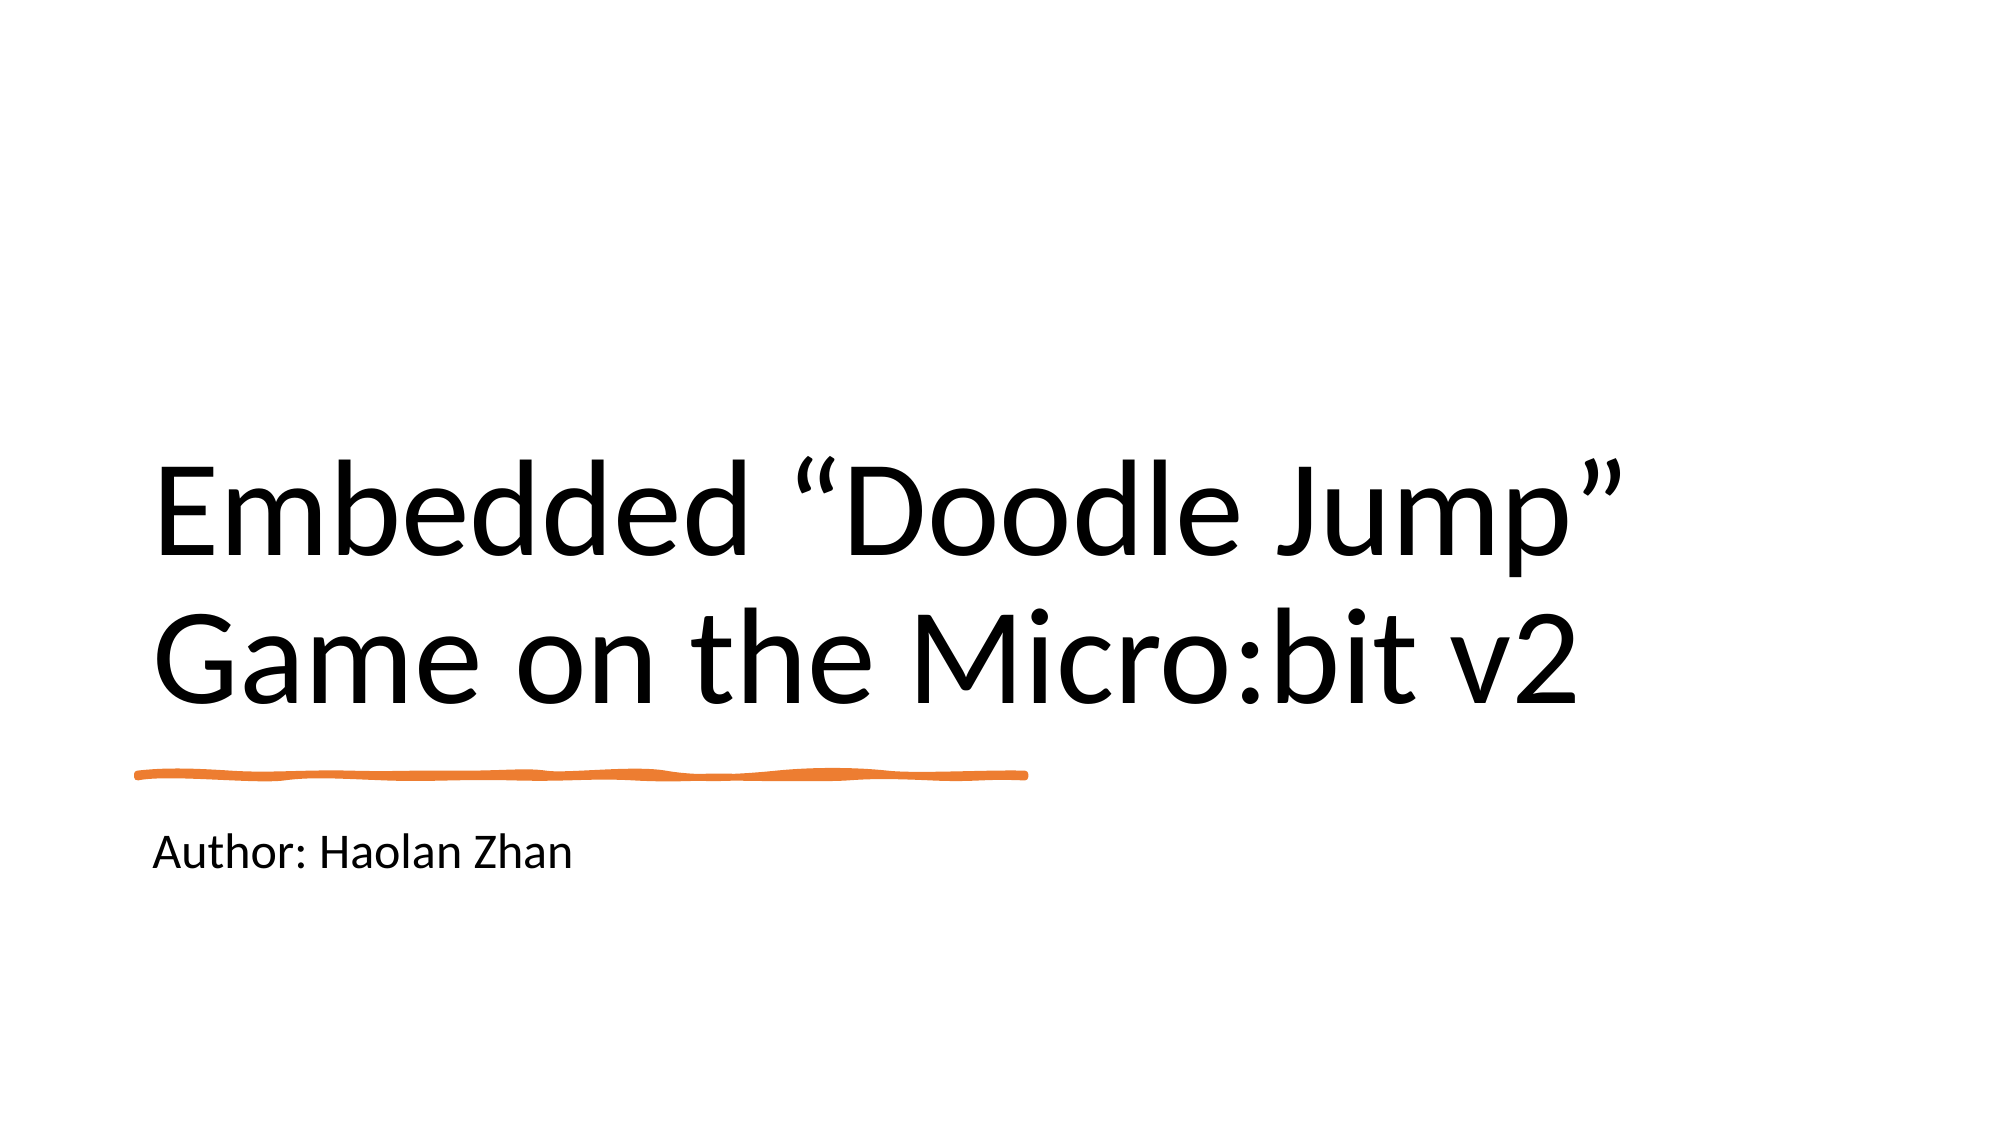

# Embedded “Doodle Jump” Game on the Micro:bit v2

Author: Haolan Zhan